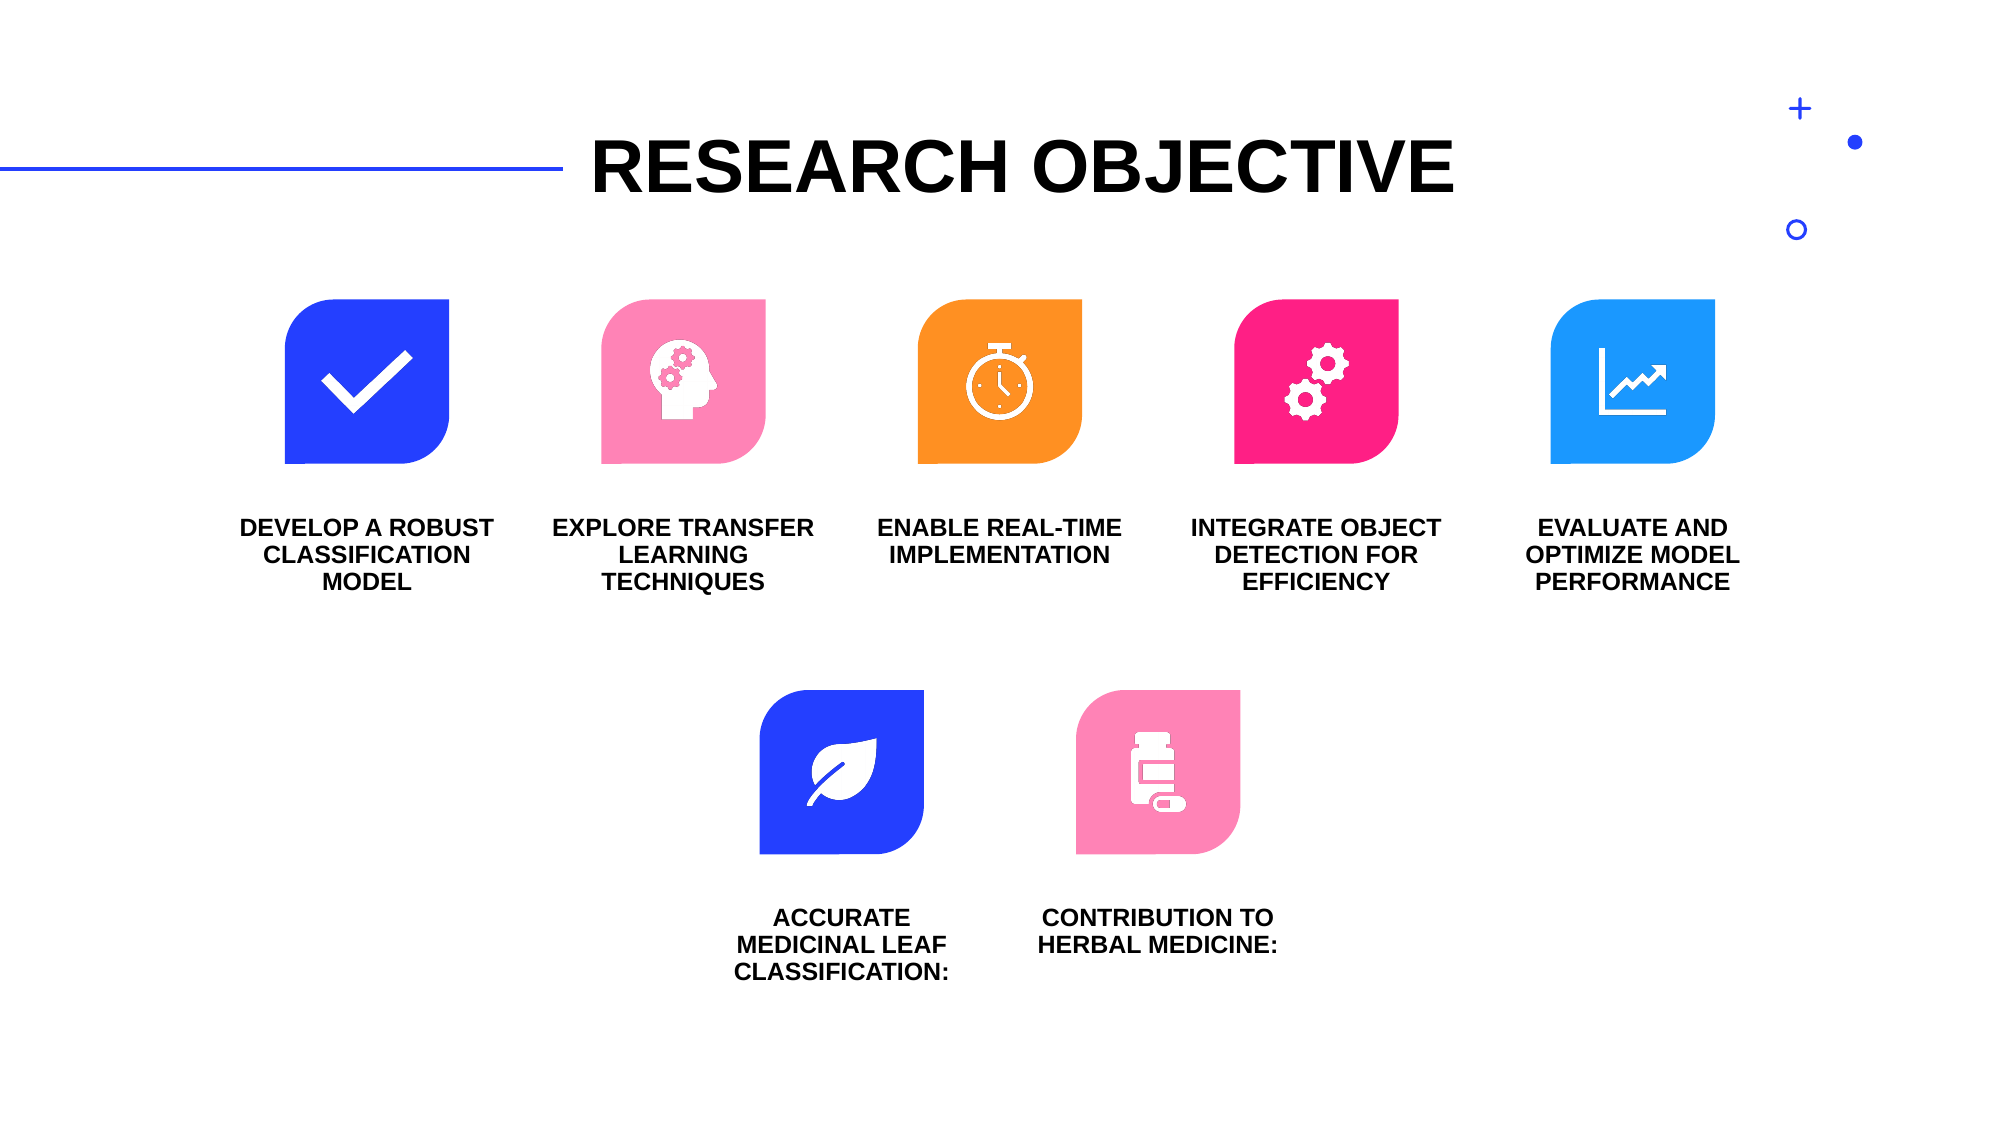

RESEARCH OBJECTIVE

Develop a Robust Classification Model
Explore Transfer Learning Techniques
Enable Real-time Implementation
Integrate Object Detection for Efficiency
Evaluate and Optimize Model Performance
Accurate Medicinal Leaf Classification:
Contribution to Herbal Medicine: